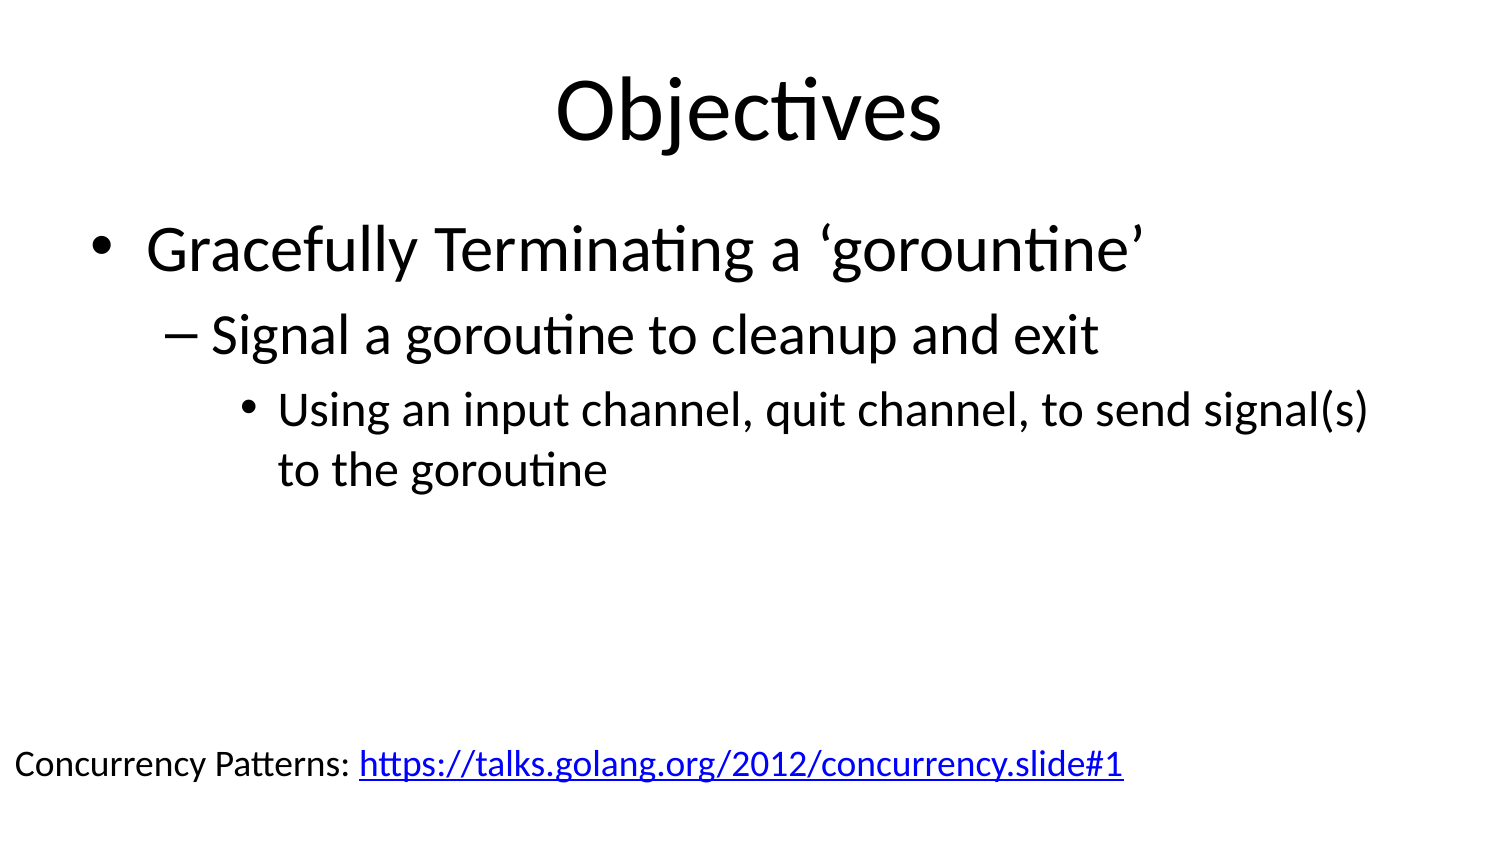

# Objectives
Gracefully Terminating a ‘gorountine’
Signal a goroutine to cleanup and exit
Using an input channel, quit channel, to send signal(s) to the goroutine
Concurrency Patterns: https://talks.golang.org/2012/concurrency.slide#1